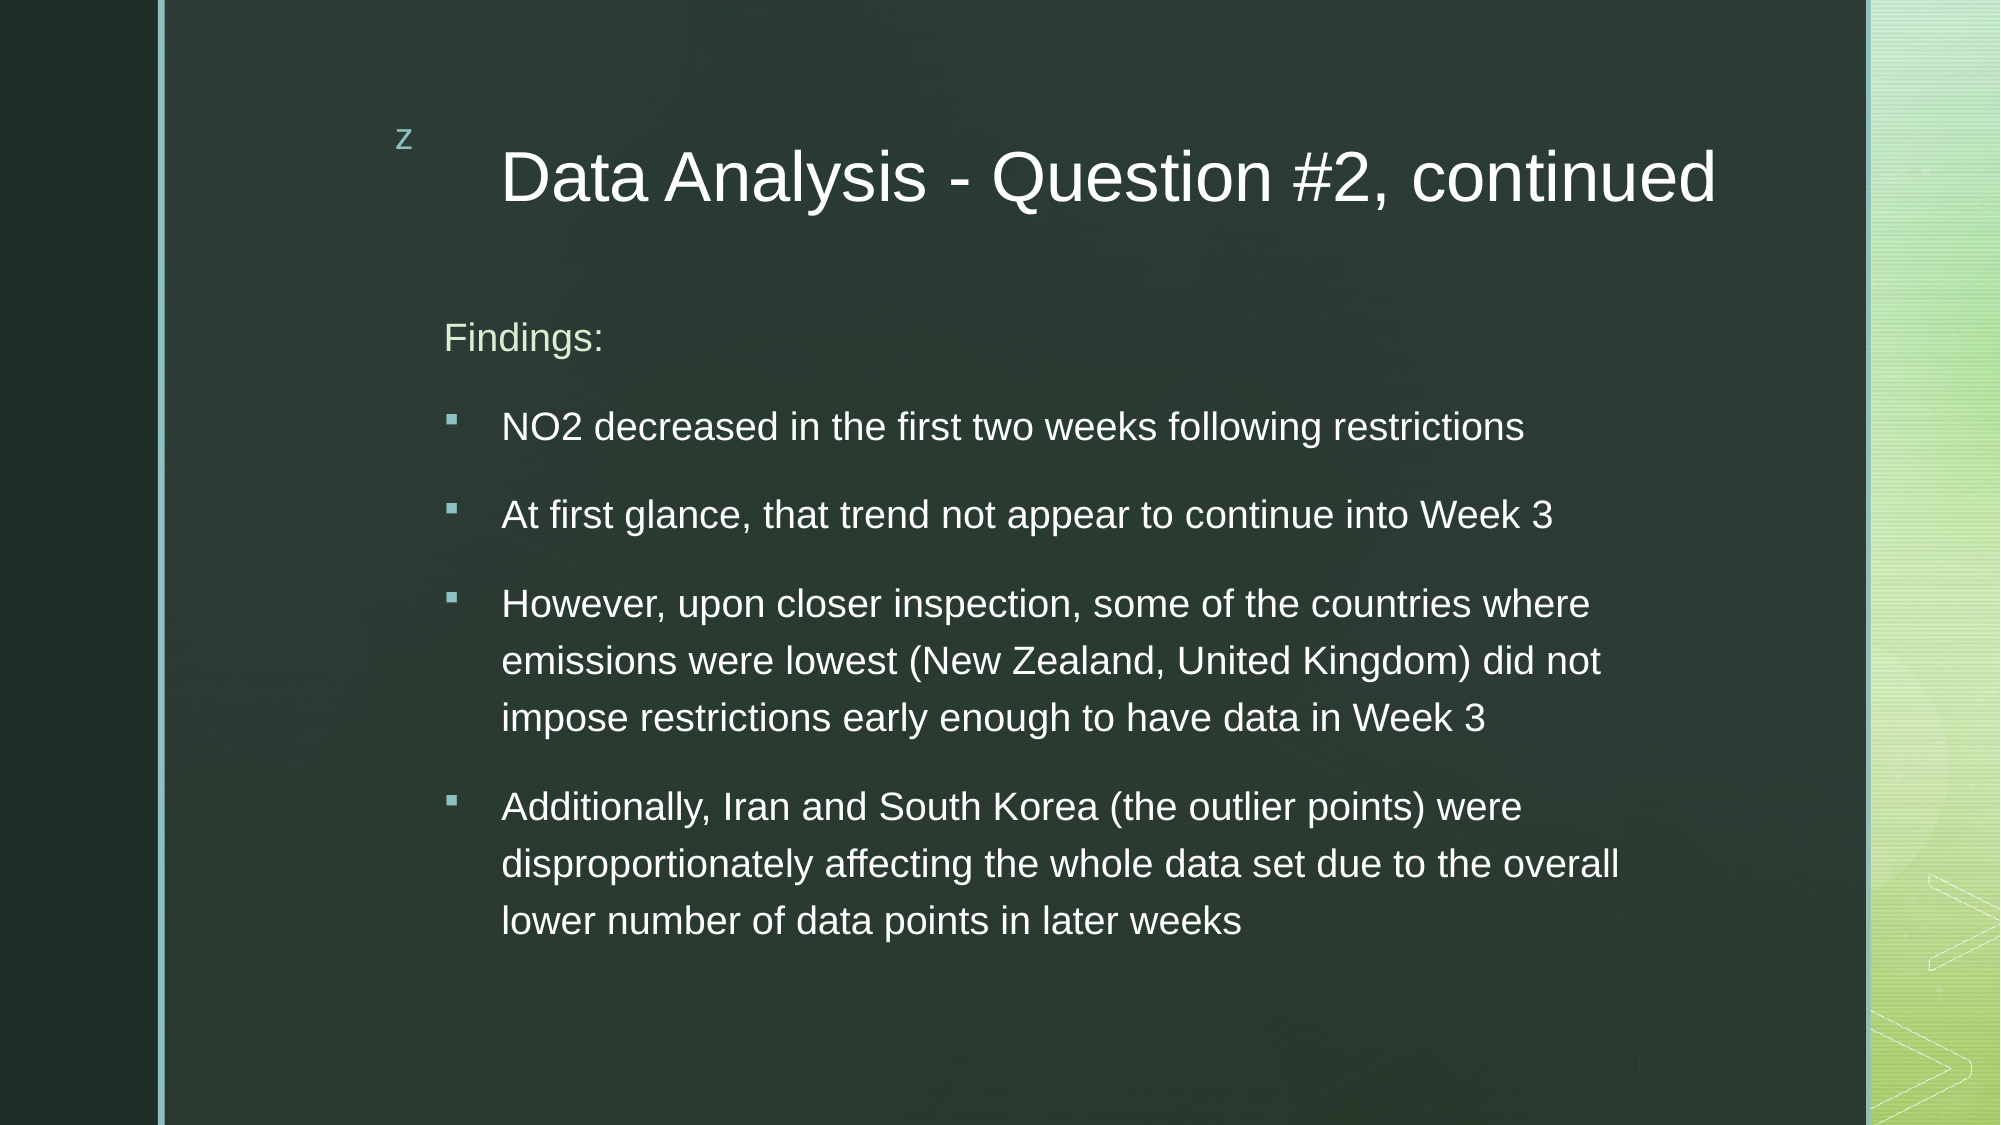

# Data Analysis - Question #2, continued
Findings:
NO2 decreased in the first two weeks following restrictions
At first glance, that trend not appear to continue into Week 3
However, upon closer inspection, some of the countries where emissions were lowest (New Zealand, United Kingdom) did not impose restrictions early enough to have data in Week 3
Additionally, Iran and South Korea (the outlier points) were disproportionately affecting the whole data set due to the overall lower number of data points in later weeks